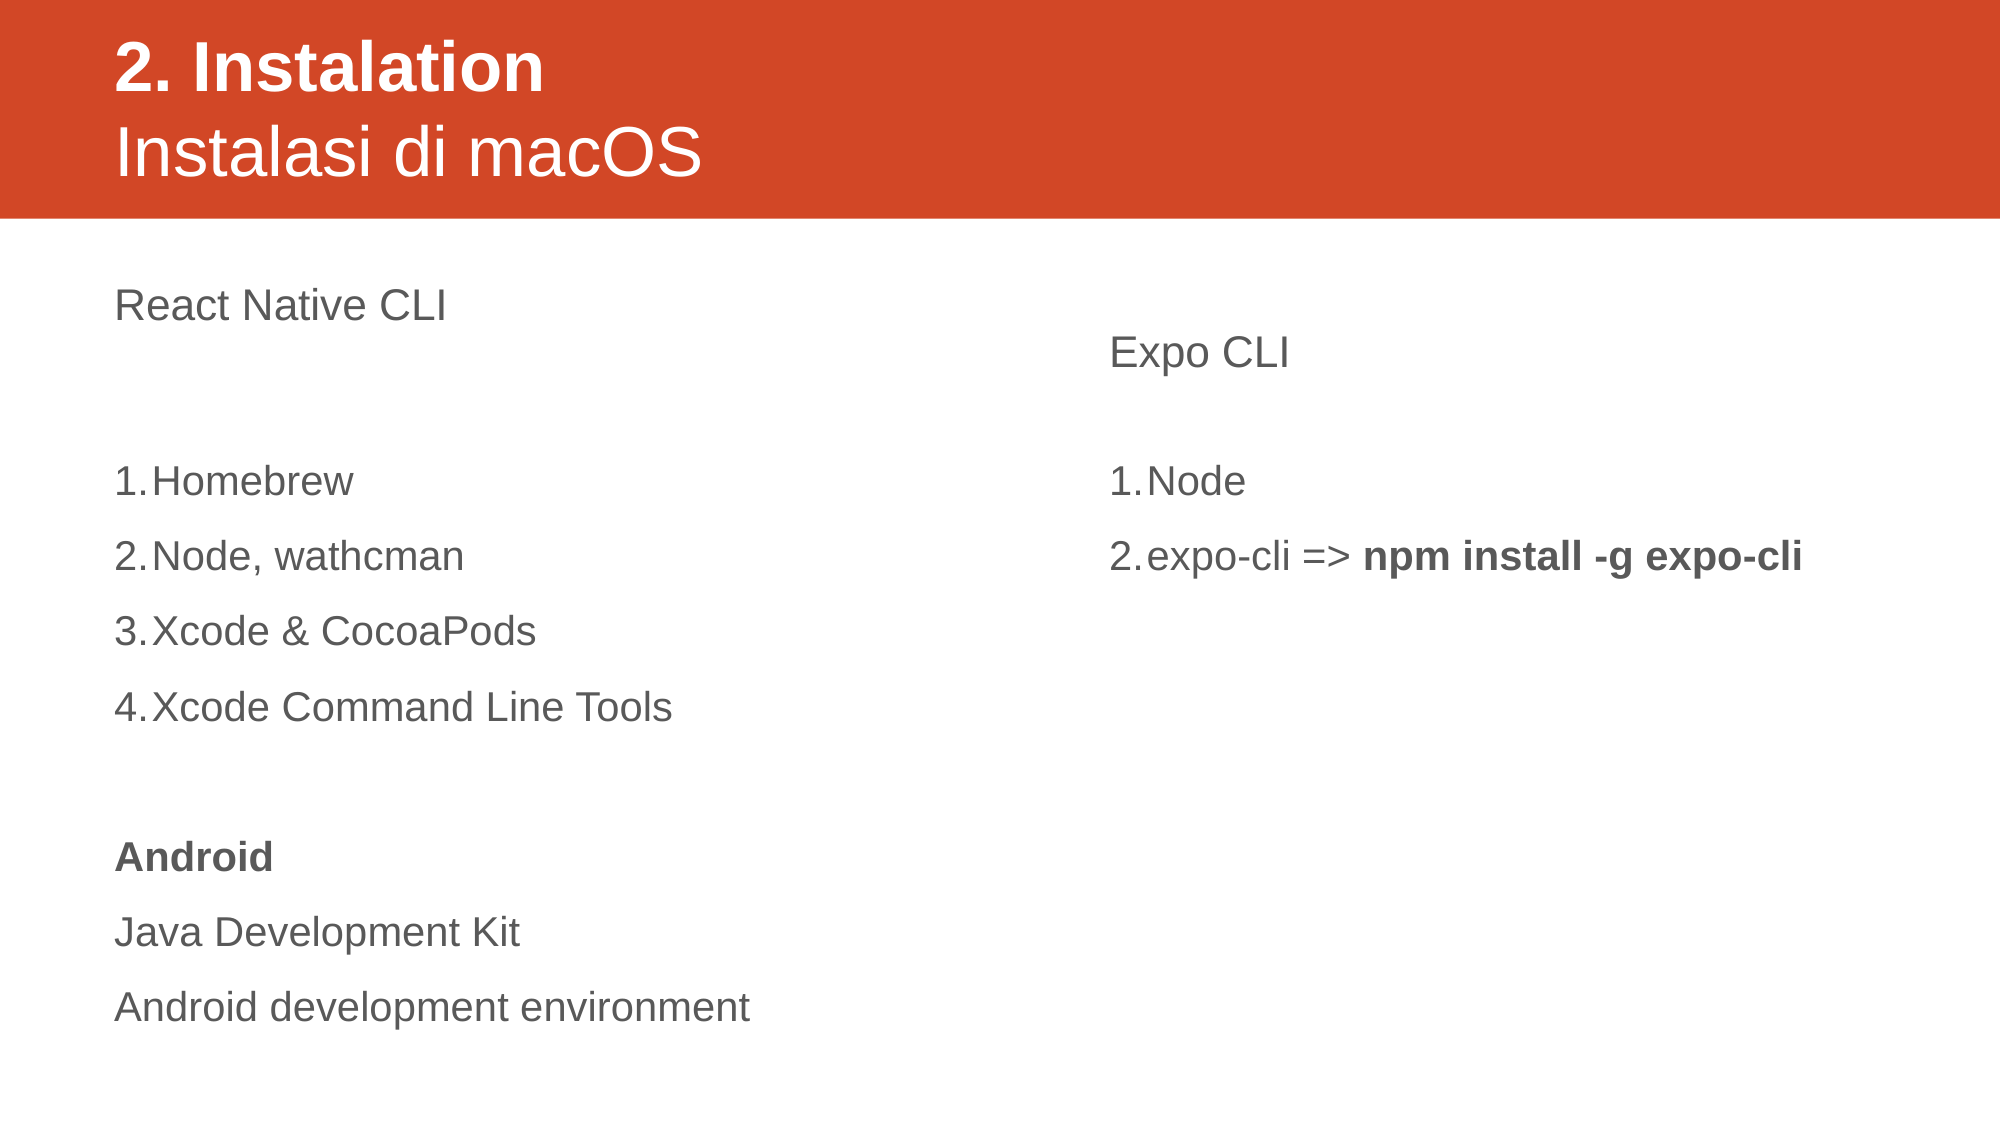

# 2. Instalation Instalasi di macOS

React Native CLI
Expo CLI
Homebrew
Node, wathcman
Xcode & CocoaPods
Xcode Command Line Tools

Android
Java Development Kit
Android development environment

Node
expo-cli => npm install -g expo-cli